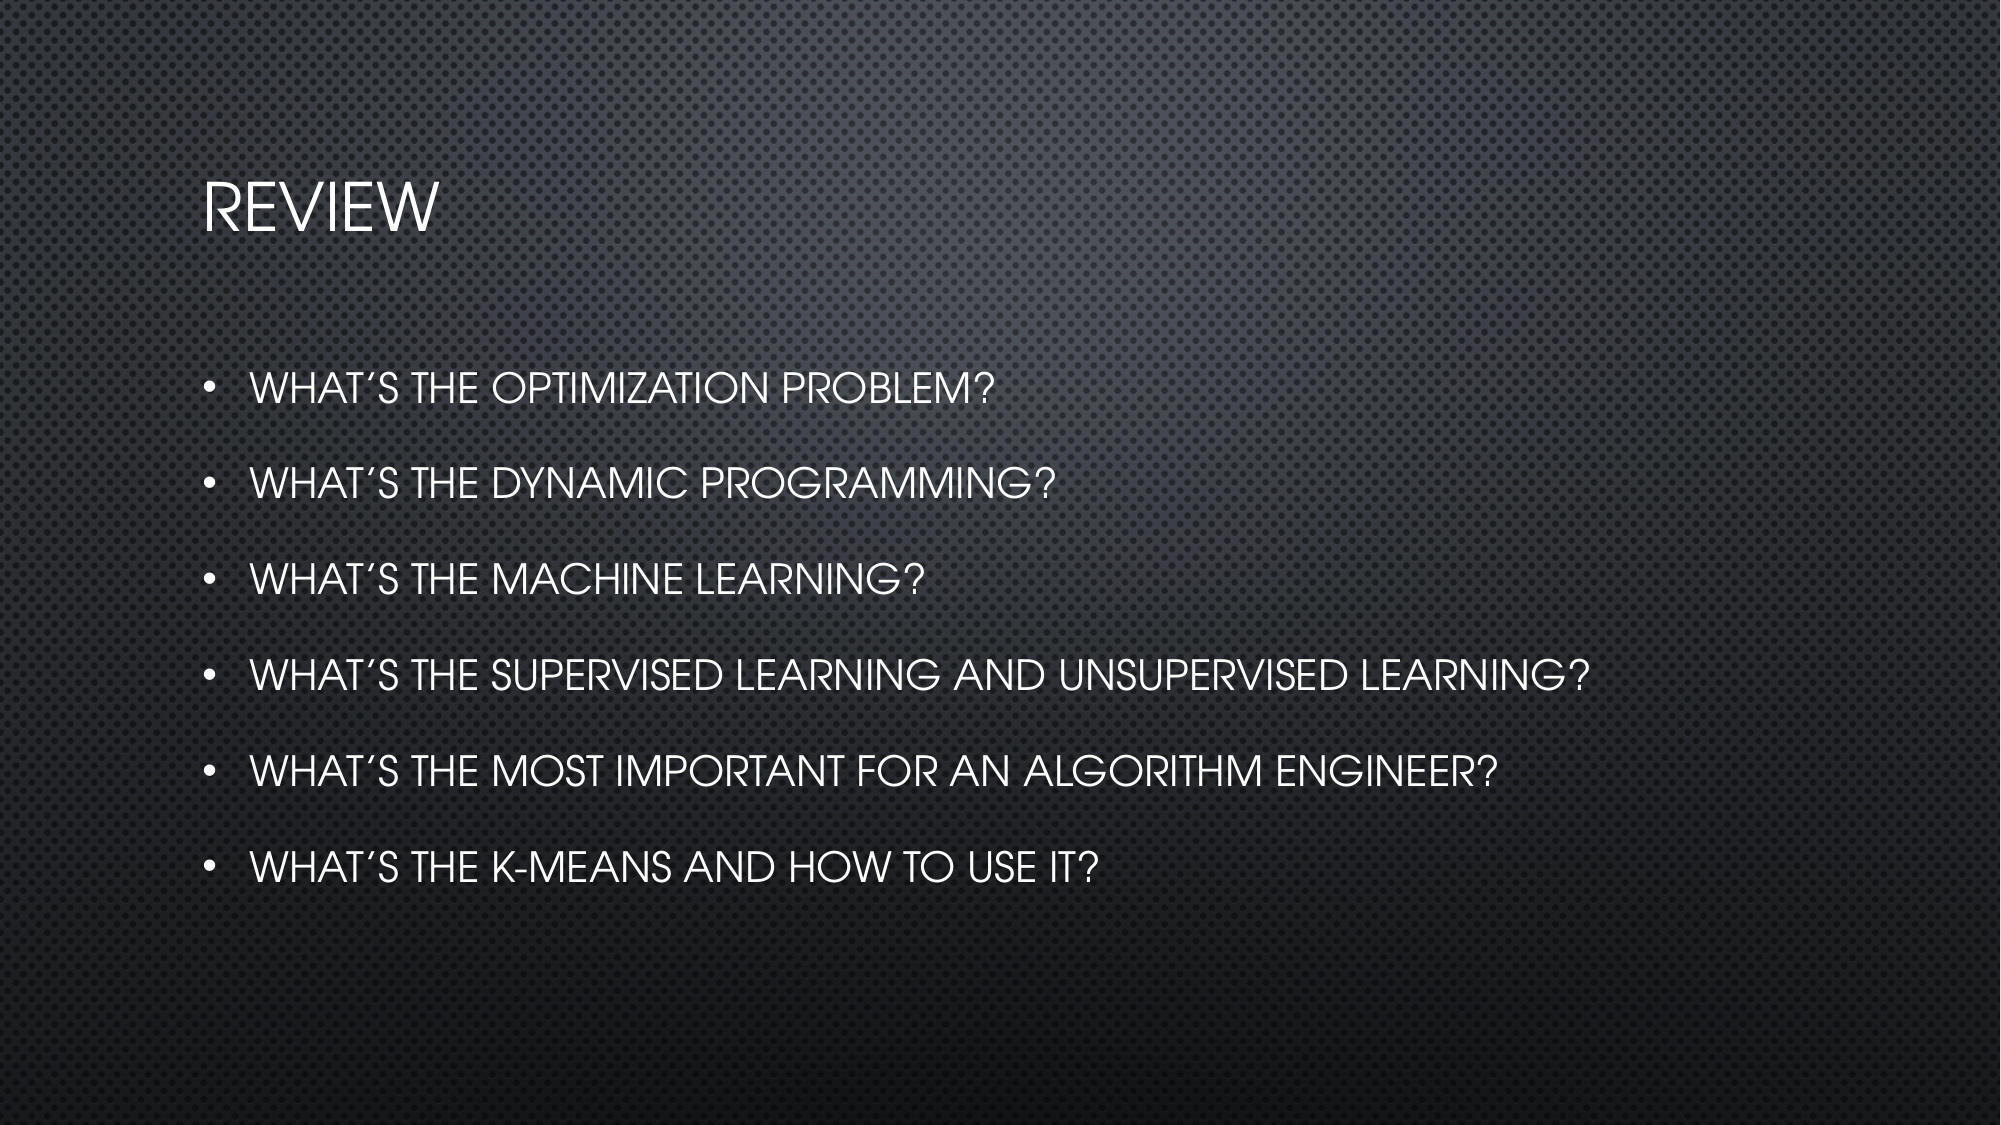

# Review
What’s the optimization problem?
What’s the dynamic programming?
What’s the machine learning?
What’s the supervised learning and unsupervised learning?
What’s the most important for an algorithm engineer?
What’s the k-means and how to use it?